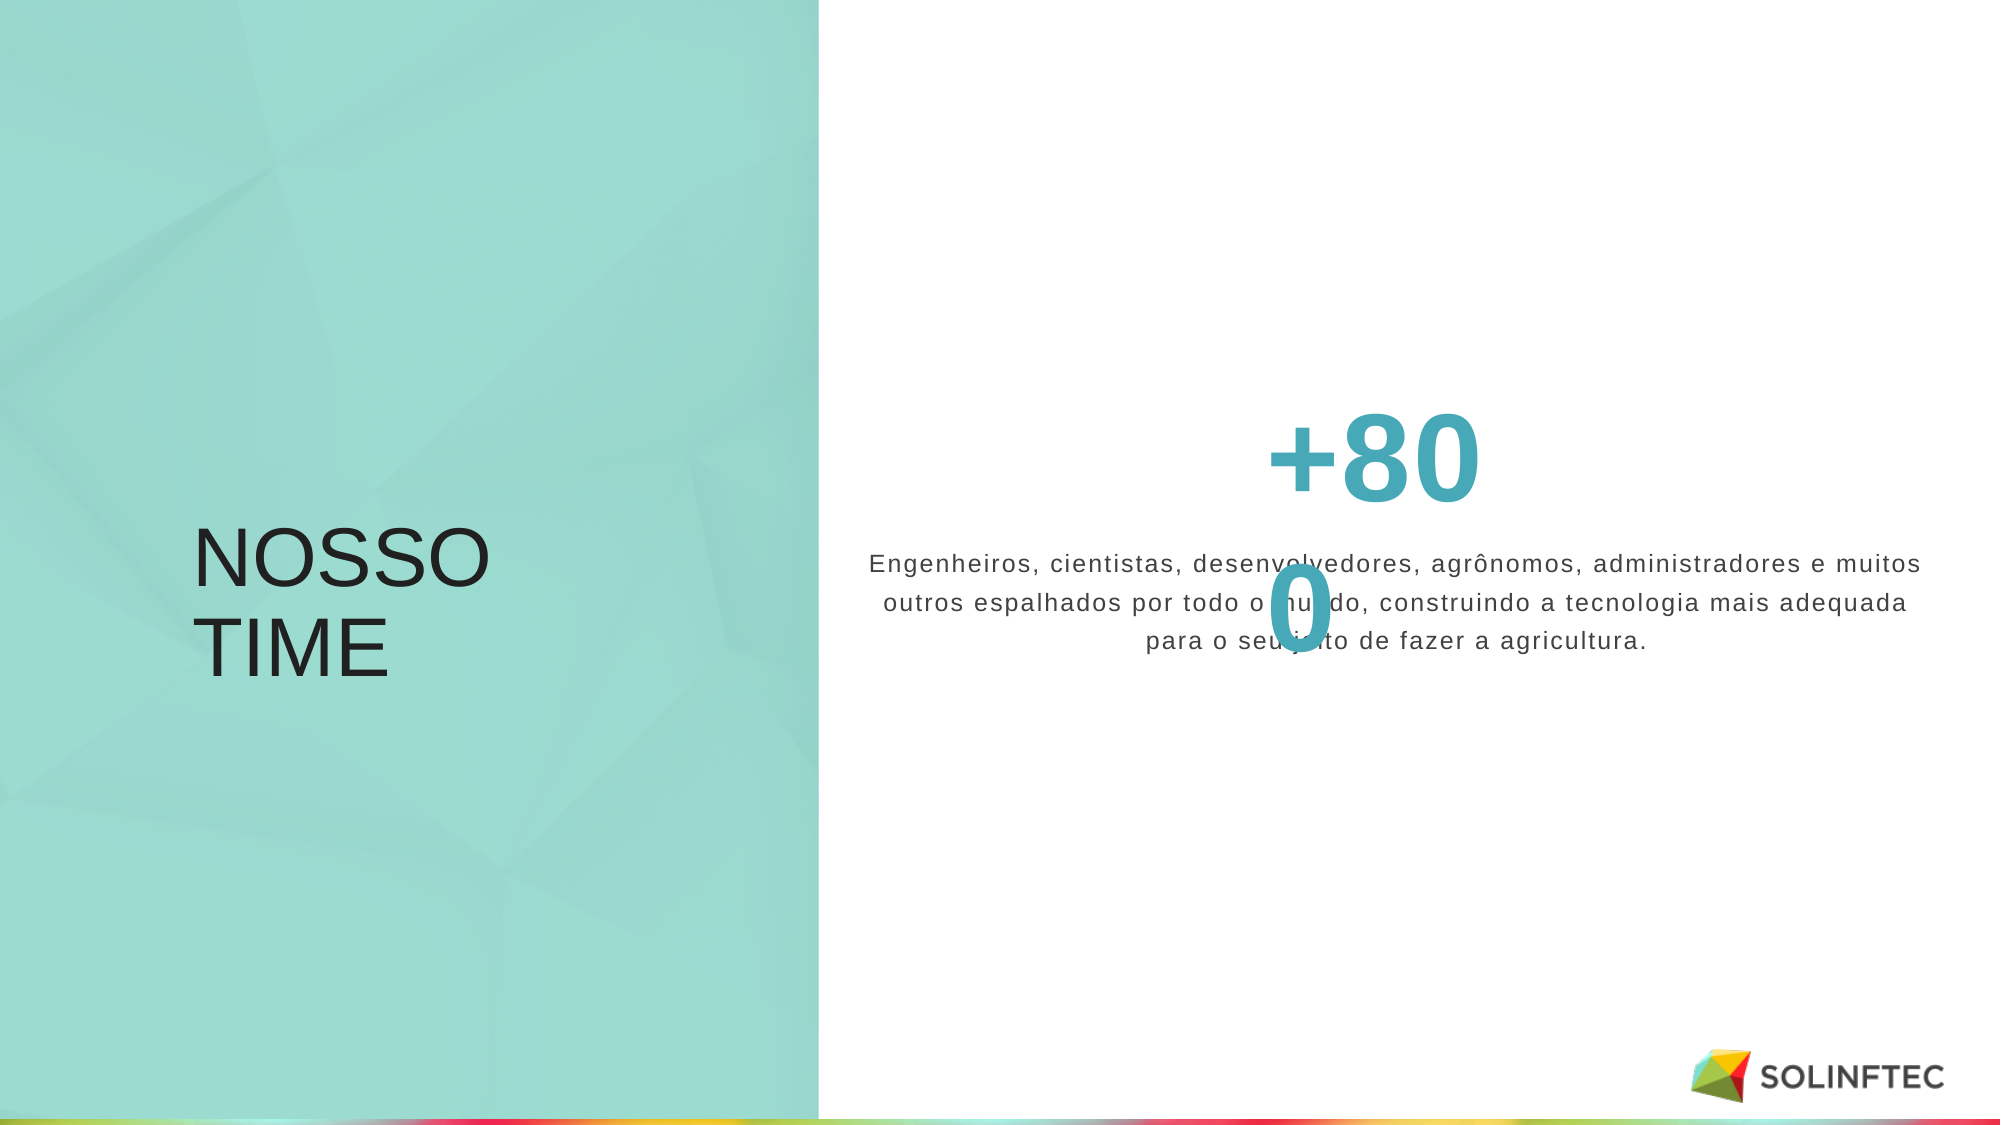

+800
# NOSSO TIME
Engenheiros, cientistas, desenvolvedores, agrônomos, administradores e muitos outros espalhados por todo o mundo, construindo a tecnologia mais adequada para o seu jeito de fazer a agricultura.